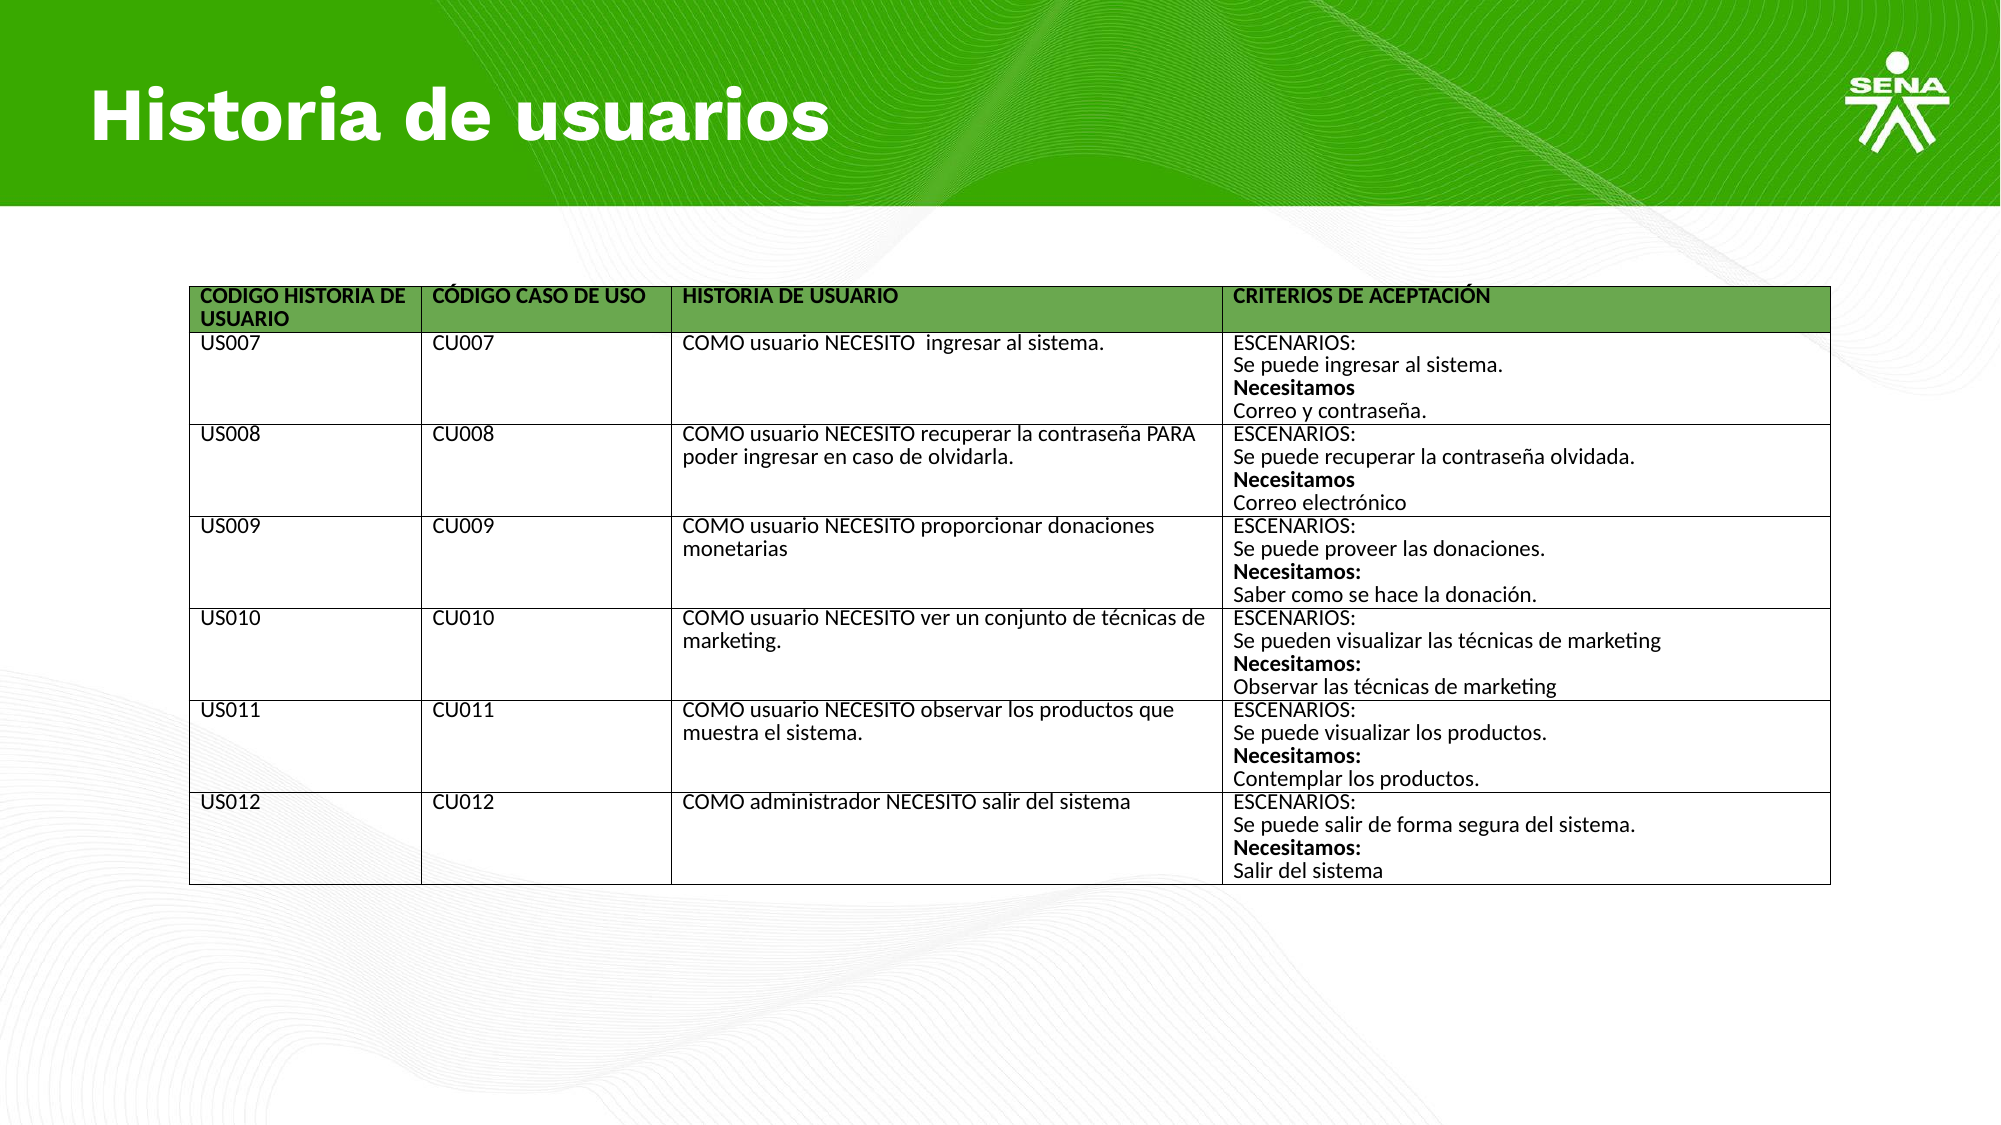

Historia de usuarios
| CODIGO HISTORIA DE USUARIO | CÓDIGO CASO DE USO | HISTORIA DE USUARIO | CRITERIOS DE ACEPTACIÓN |
| --- | --- | --- | --- |
| US007 | CU007 | COMO usuario NECESITO ingresar al sistema. | ESCENARIOS: Se puede ingresar al sistema. Necesitamos Correo y contraseña. |
| US008 | CU008 | COMO usuario NECESITO recuperar la contraseña PARA poder ingresar en caso de olvidarla. | ESCENARIOS: Se puede recuperar la contraseña olvidada. Necesitamos Correo electrónico |
| US009 | CU009 | COMO usuario NECESITO proporcionar donaciones monetarias | ESCENARIOS: Se puede proveer las donaciones. Necesitamos: Saber como se hace la donación. |
| US010 | CU010 | COMO usuario NECESITO ver un conjunto de técnicas de marketing. | ESCENARIOS: Se pueden visualizar las técnicas de marketing Necesitamos: Observar las técnicas de marketing |
| US011 | CU011 | COMO usuario NECESITO observar los productos que muestra el sistema. | ESCENARIOS: Se puede visualizar los productos. Necesitamos: Contemplar los productos. |
| US012 | CU012 | COMO administrador NECESITO salir del sistema | ESCENARIOS: Se puede salir de forma segura del sistema. Necesitamos: Salir del sistema |